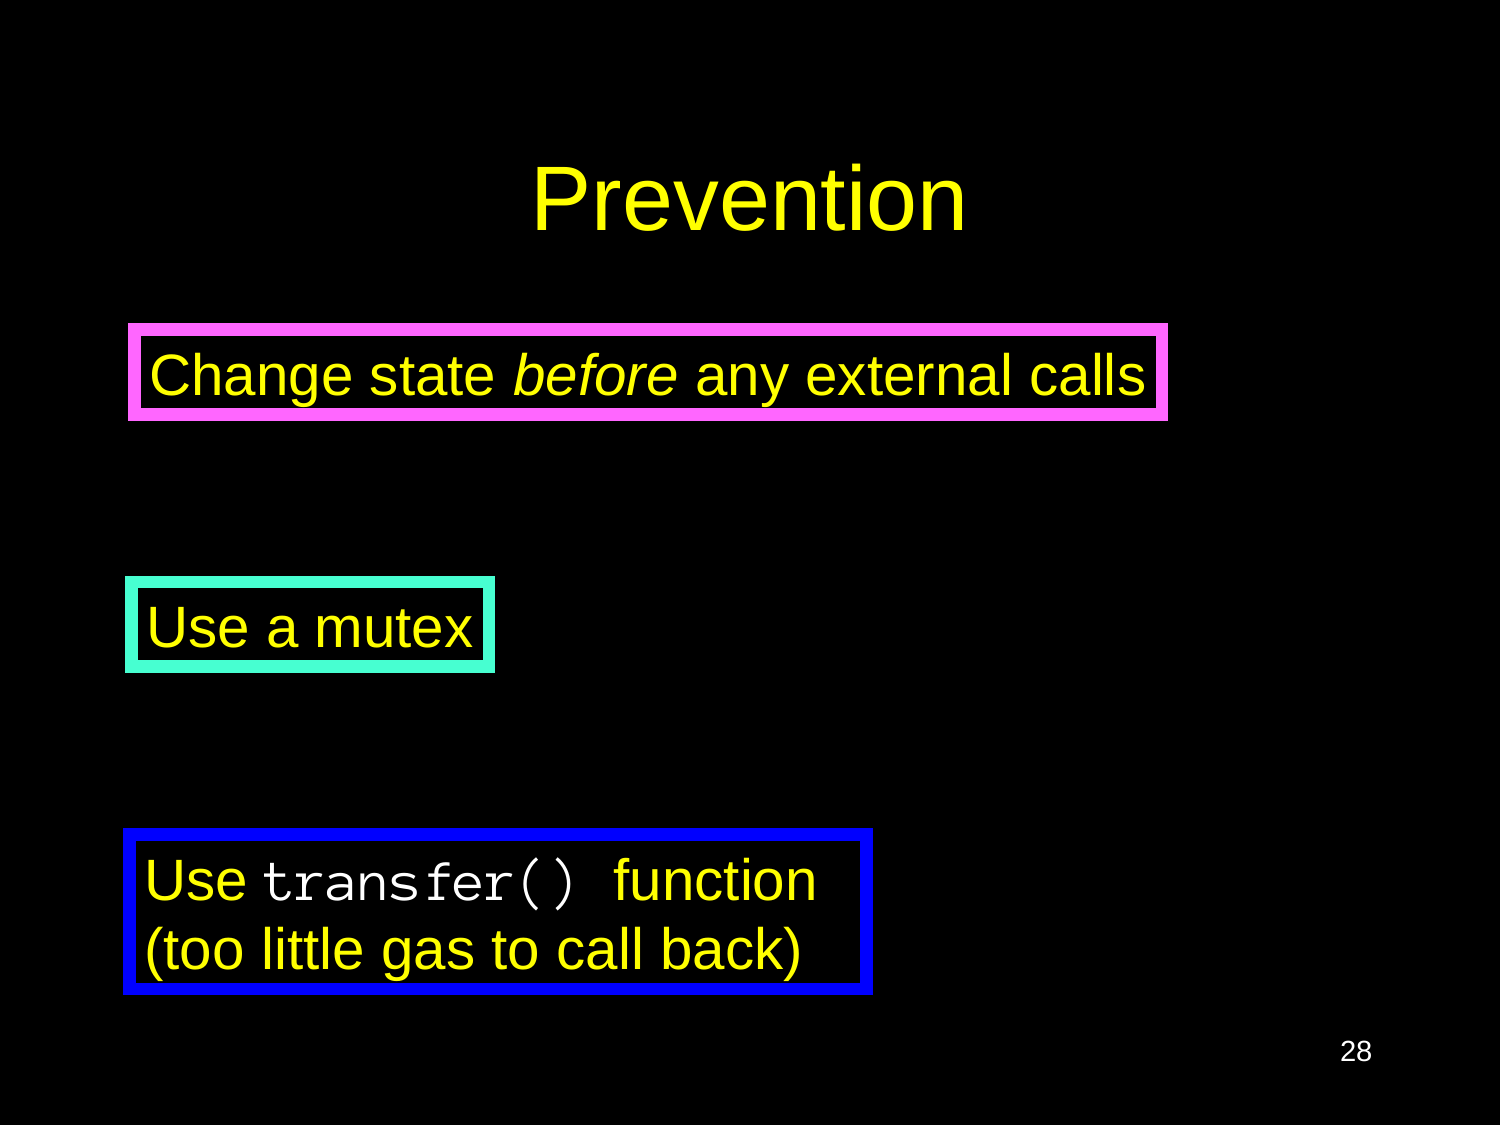

# Prevention
Change state before any external calls
Use a mutex
Use transfer() function
(too little gas to call back)
28